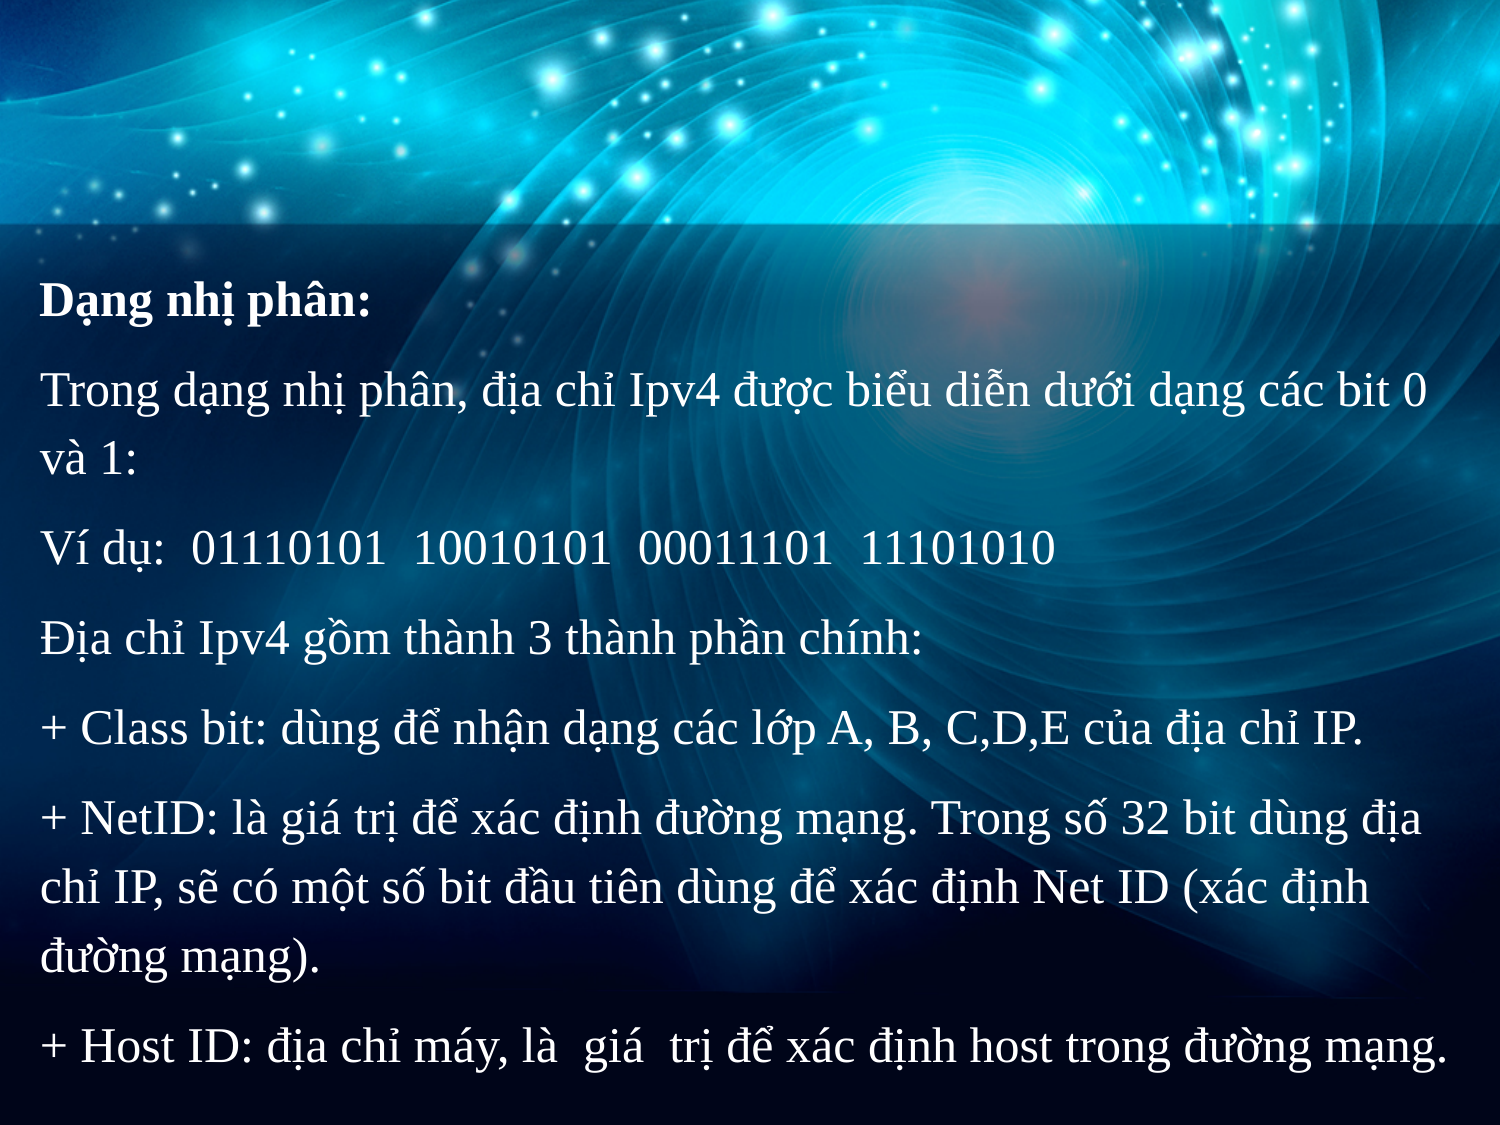

Dạng nhị phân:
Trong dạng nhị phân, địa chỉ Ipv4 được biểu diễn dưới dạng các bit 0 và 1:
Ví dụ:  01110101  10010101  00011101  11101010
Địa chỉ Ipv4 gồm thành 3 thành phần chính:
+ Class bit: dùng để nhận dạng các lớp A, B, C,D,E của địa chỉ IP.
+ NetID: là giá trị để xác định đường mạng. Trong số 32 bit dùng địa chỉ IP, sẽ có một số bit đầu tiên dùng để xác định Net ID (xác định đường mạng).
+ Host ID: địa chỉ máy, là  giá  trị để xác định host trong đường mạng.